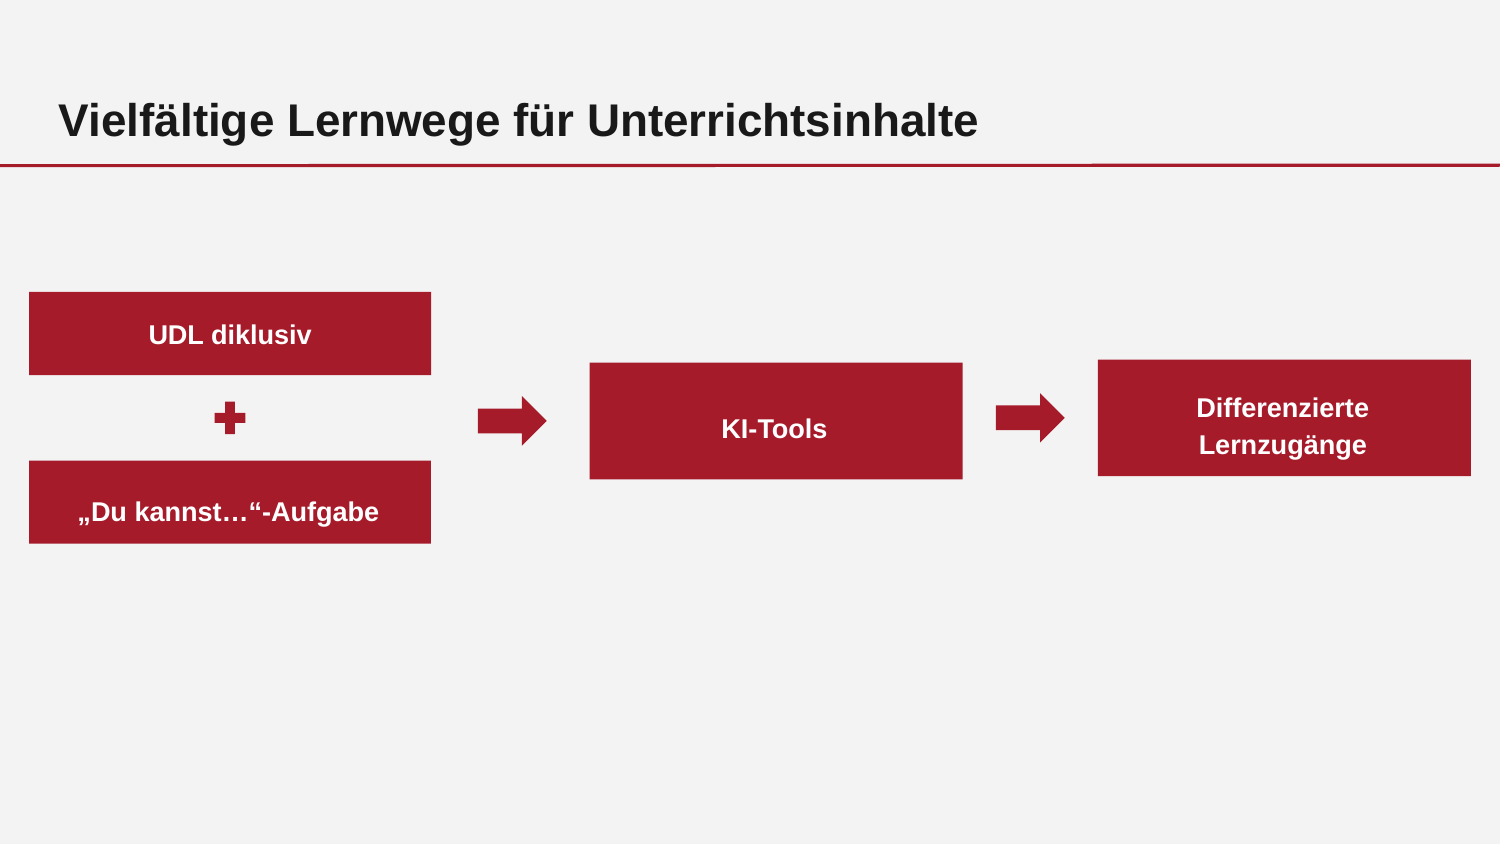

Vielfältige Lernwege für Unterrichtsinhalte

UDL diklusiv

Differenzierte
Lernzugänge

KI-Tools

„Du kannst…“-Aufgabe